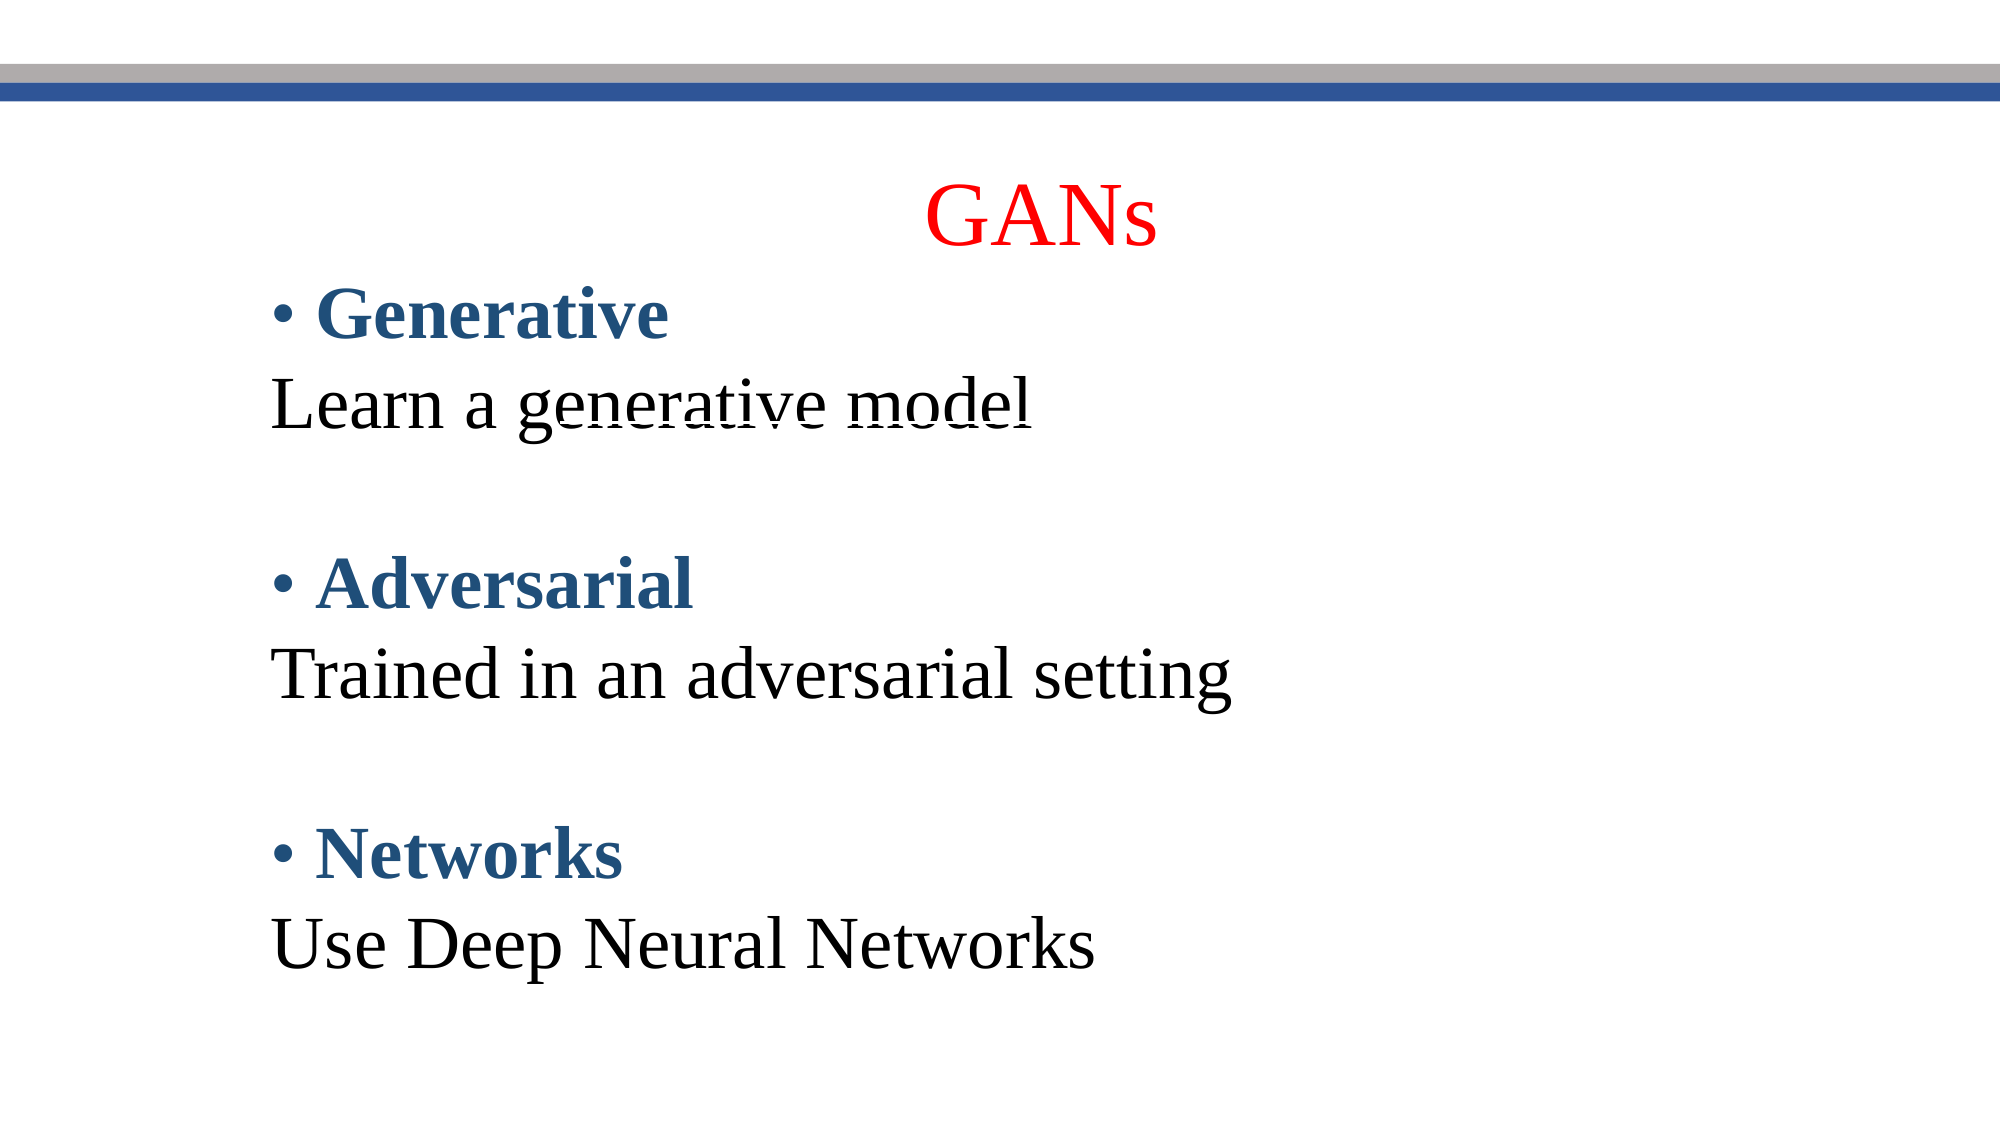

GANs
• Generative
Learn a generative model

• Adversarial
Trained in an adversarial setting

• Networks
Use Deep Neural Networks